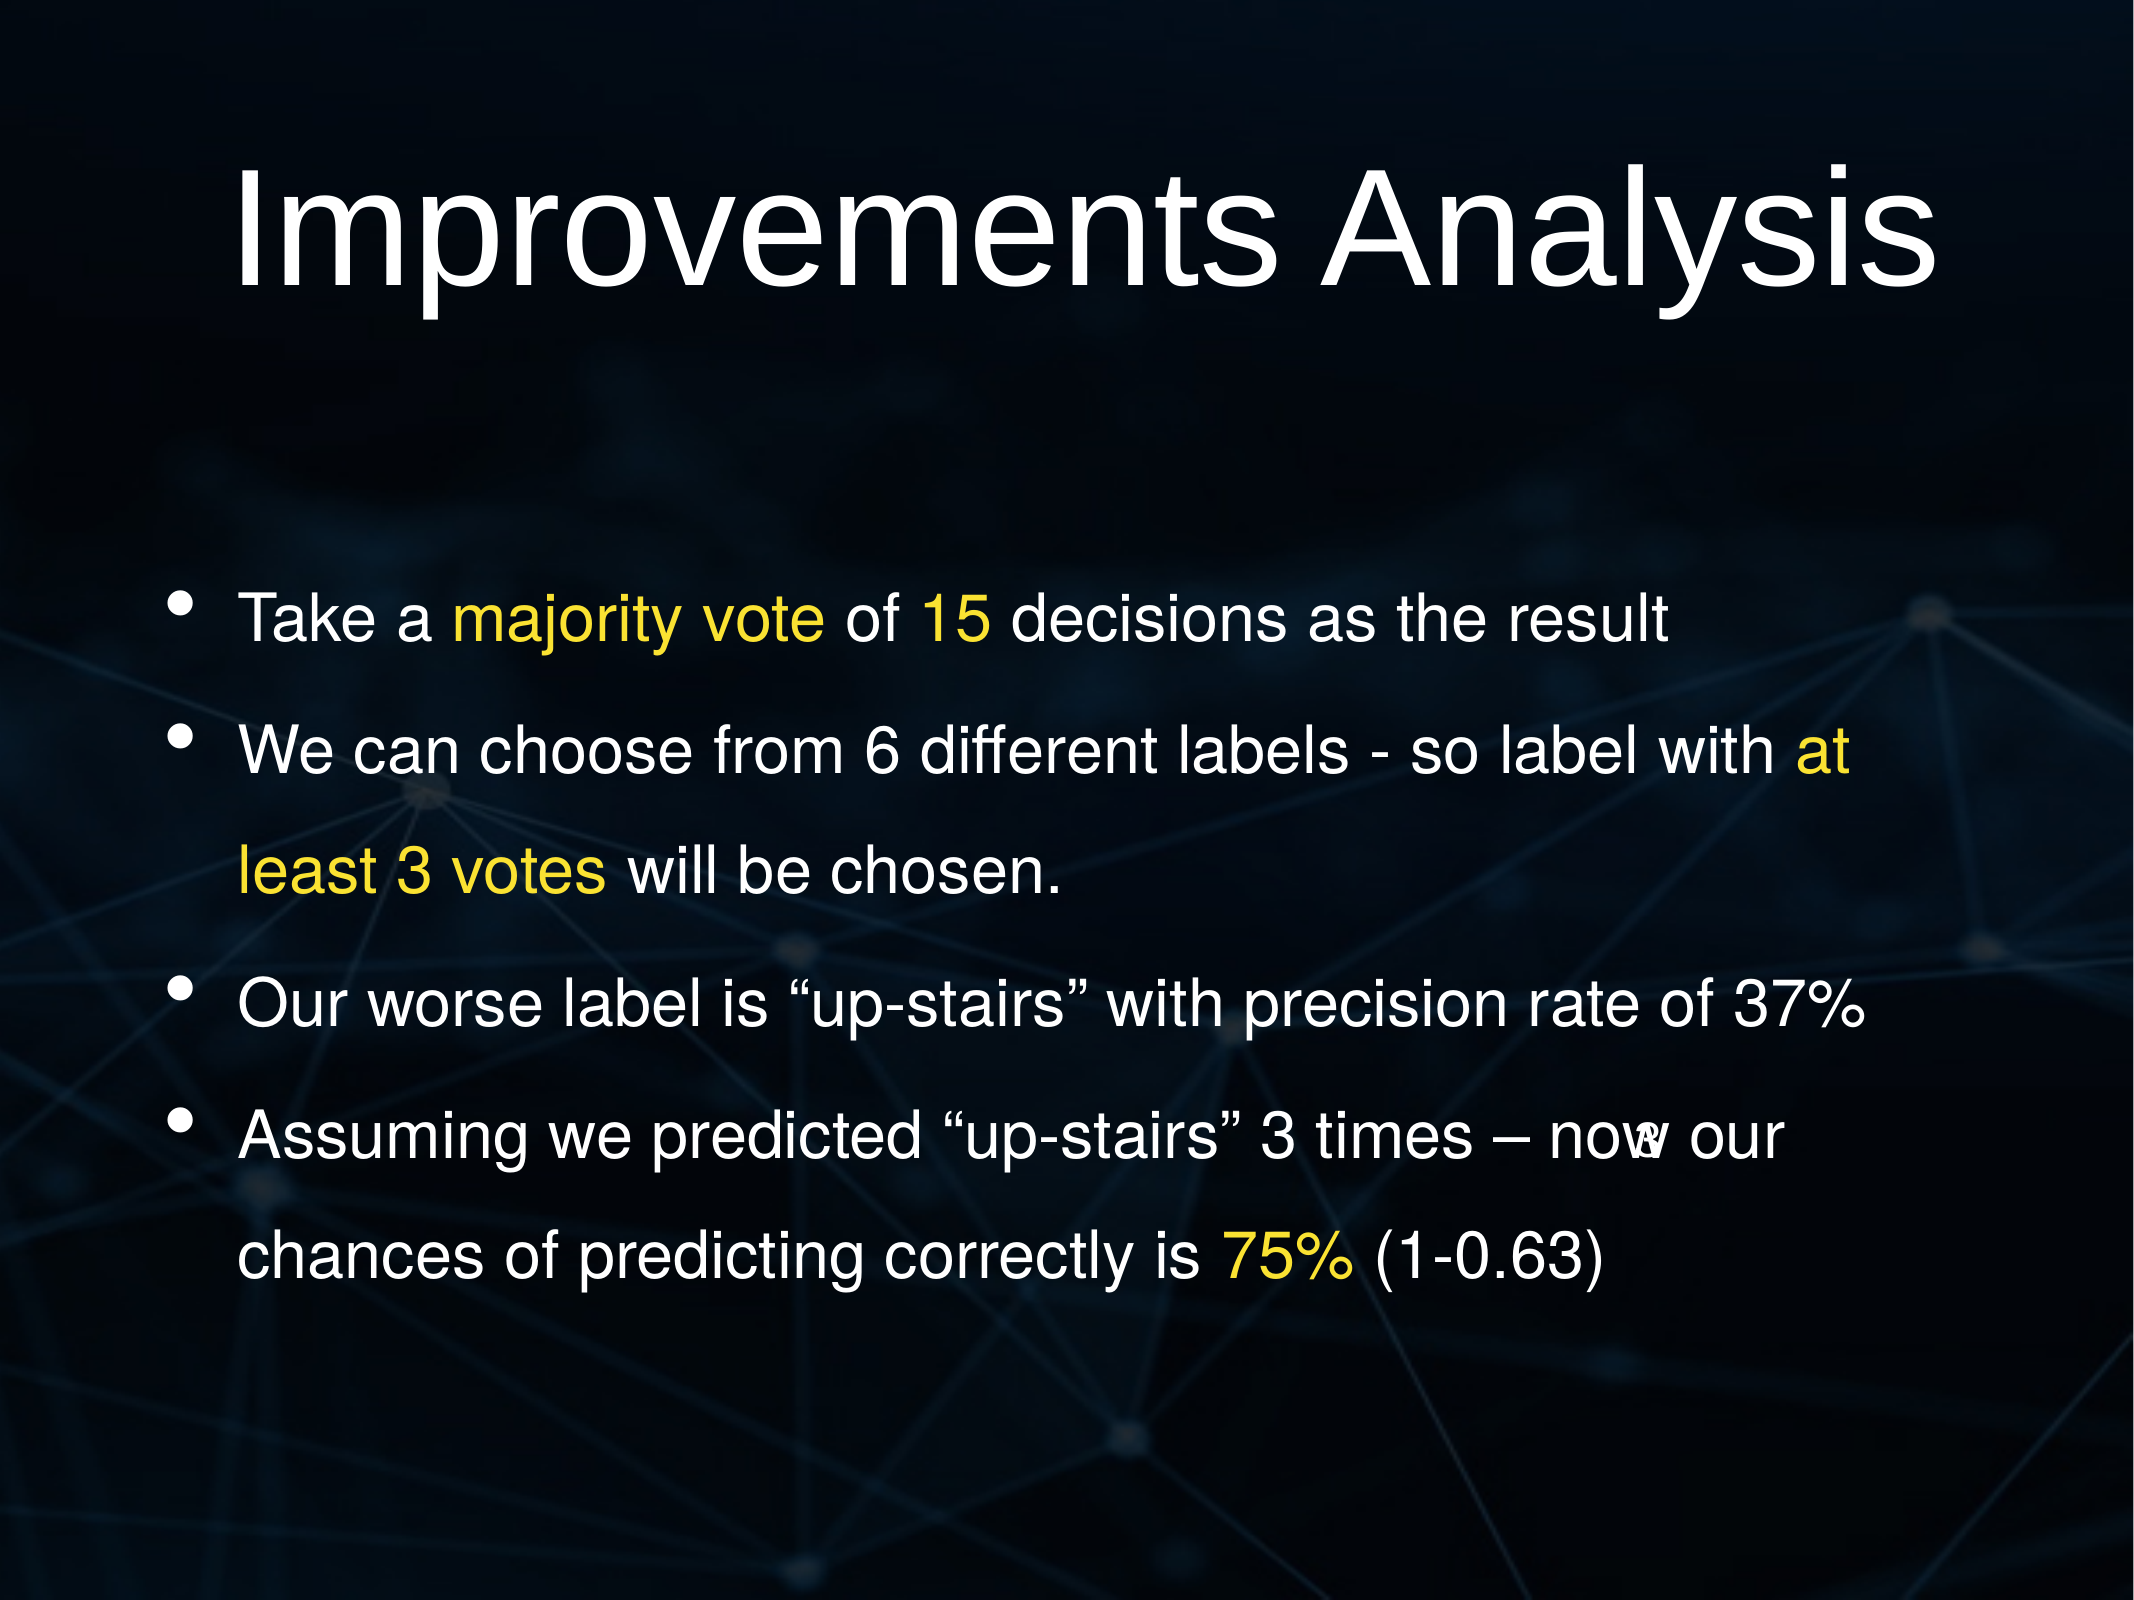

# Improvements Analysis
Take a majority vote of 15 decisions as the result
We can choose from 6 different labels - so label with at least 3 votes will be chosen.
Our worse label is “up-stairs” with precision rate of 37%
Assuming we predicted “up-stairs” 3 times – now our chances of predicting correctly is 75% (1-0.63)

3